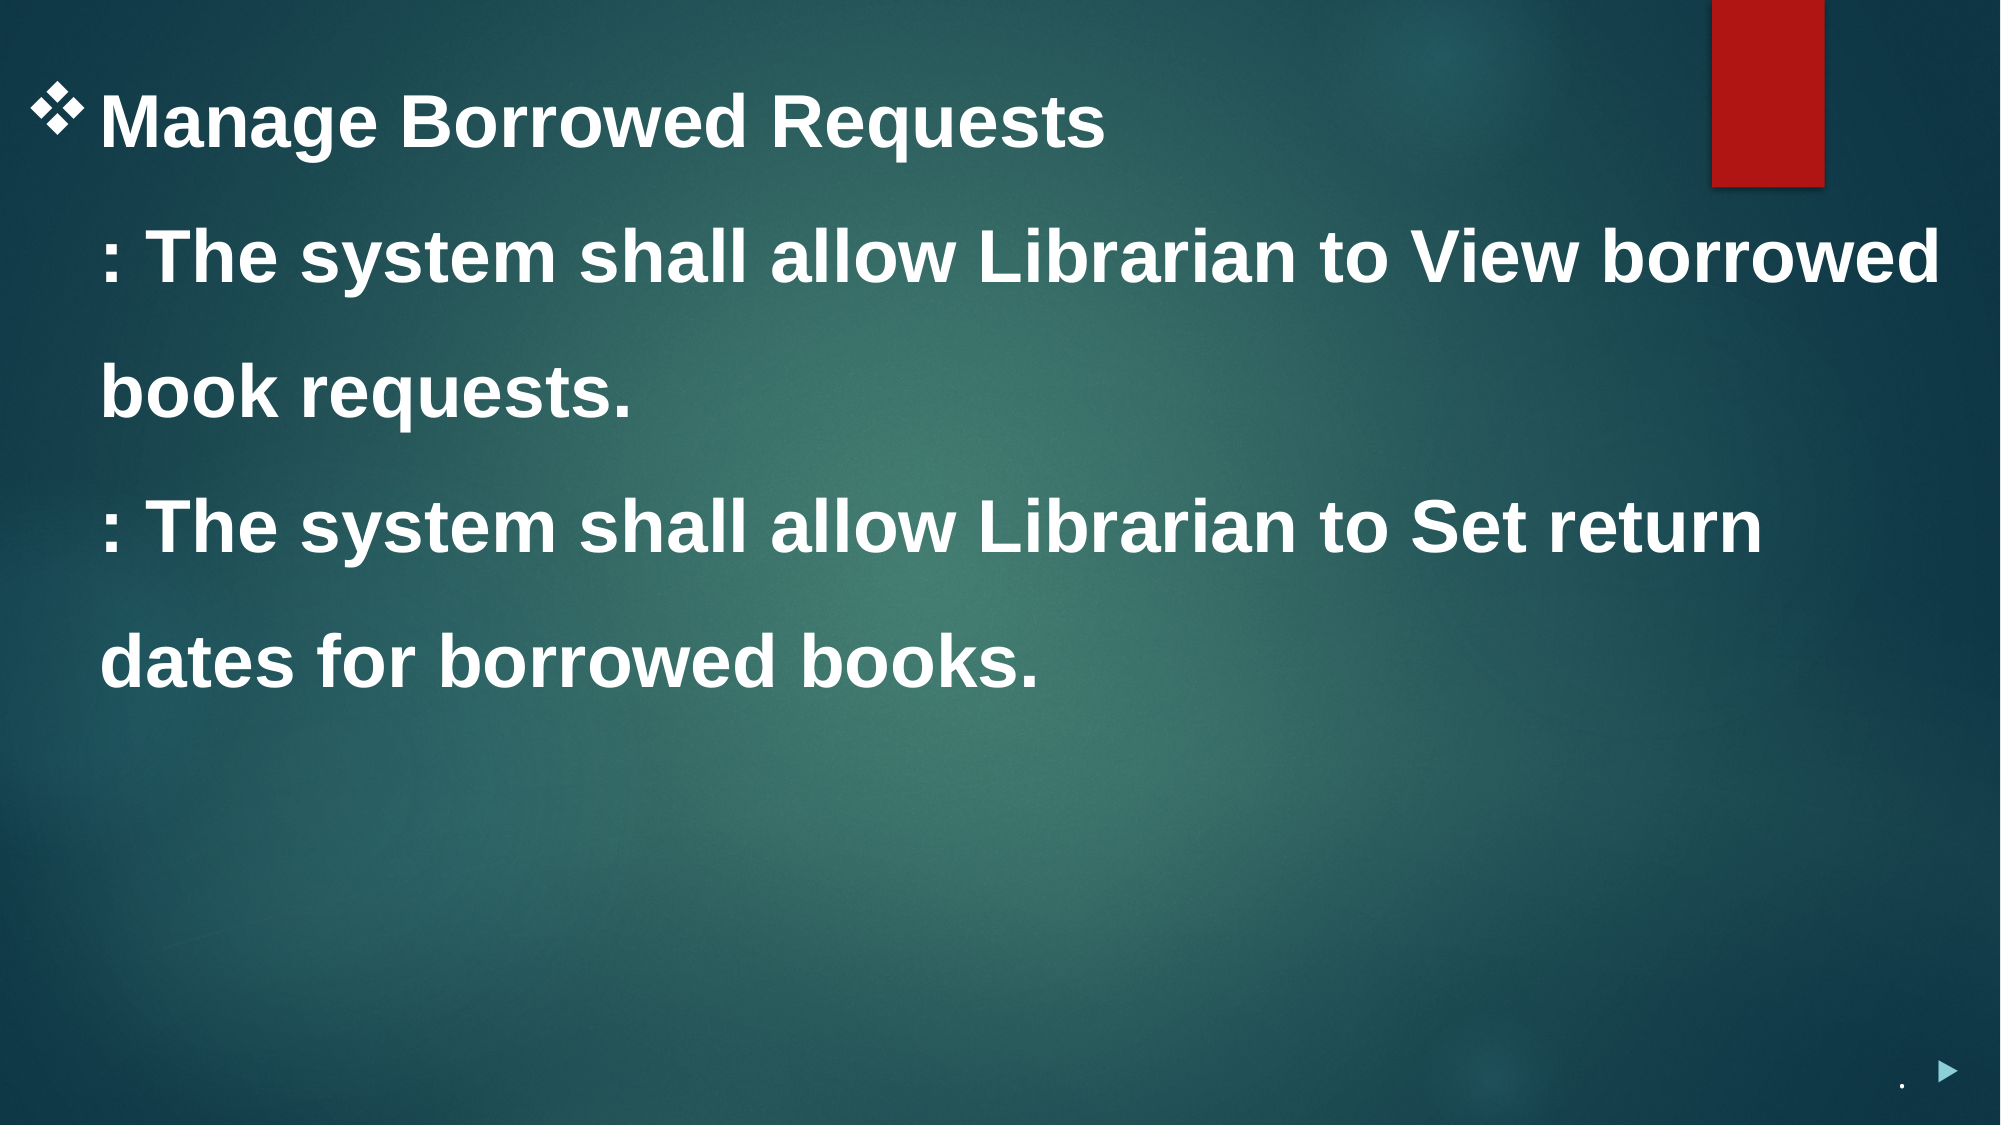

# Manage Borrowed Requests : The system shall allow Librarian to View borrowed book requests. : The system shall allow Librarian to Set return dates for borrowed books.
.